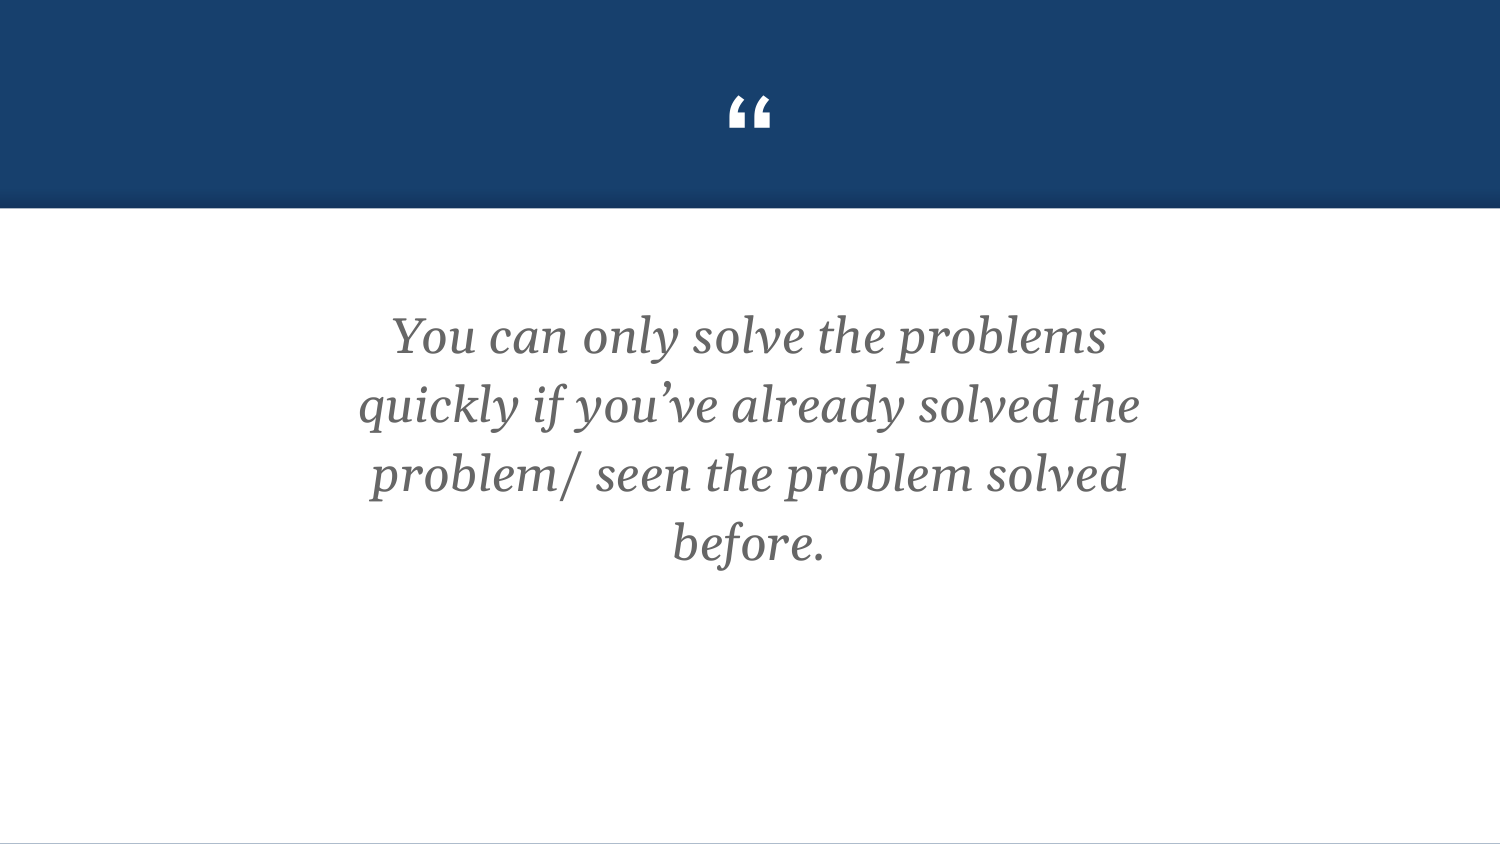

You can only solve the problems quickly if you’ve already solved the problem/ seen the problem solved before.